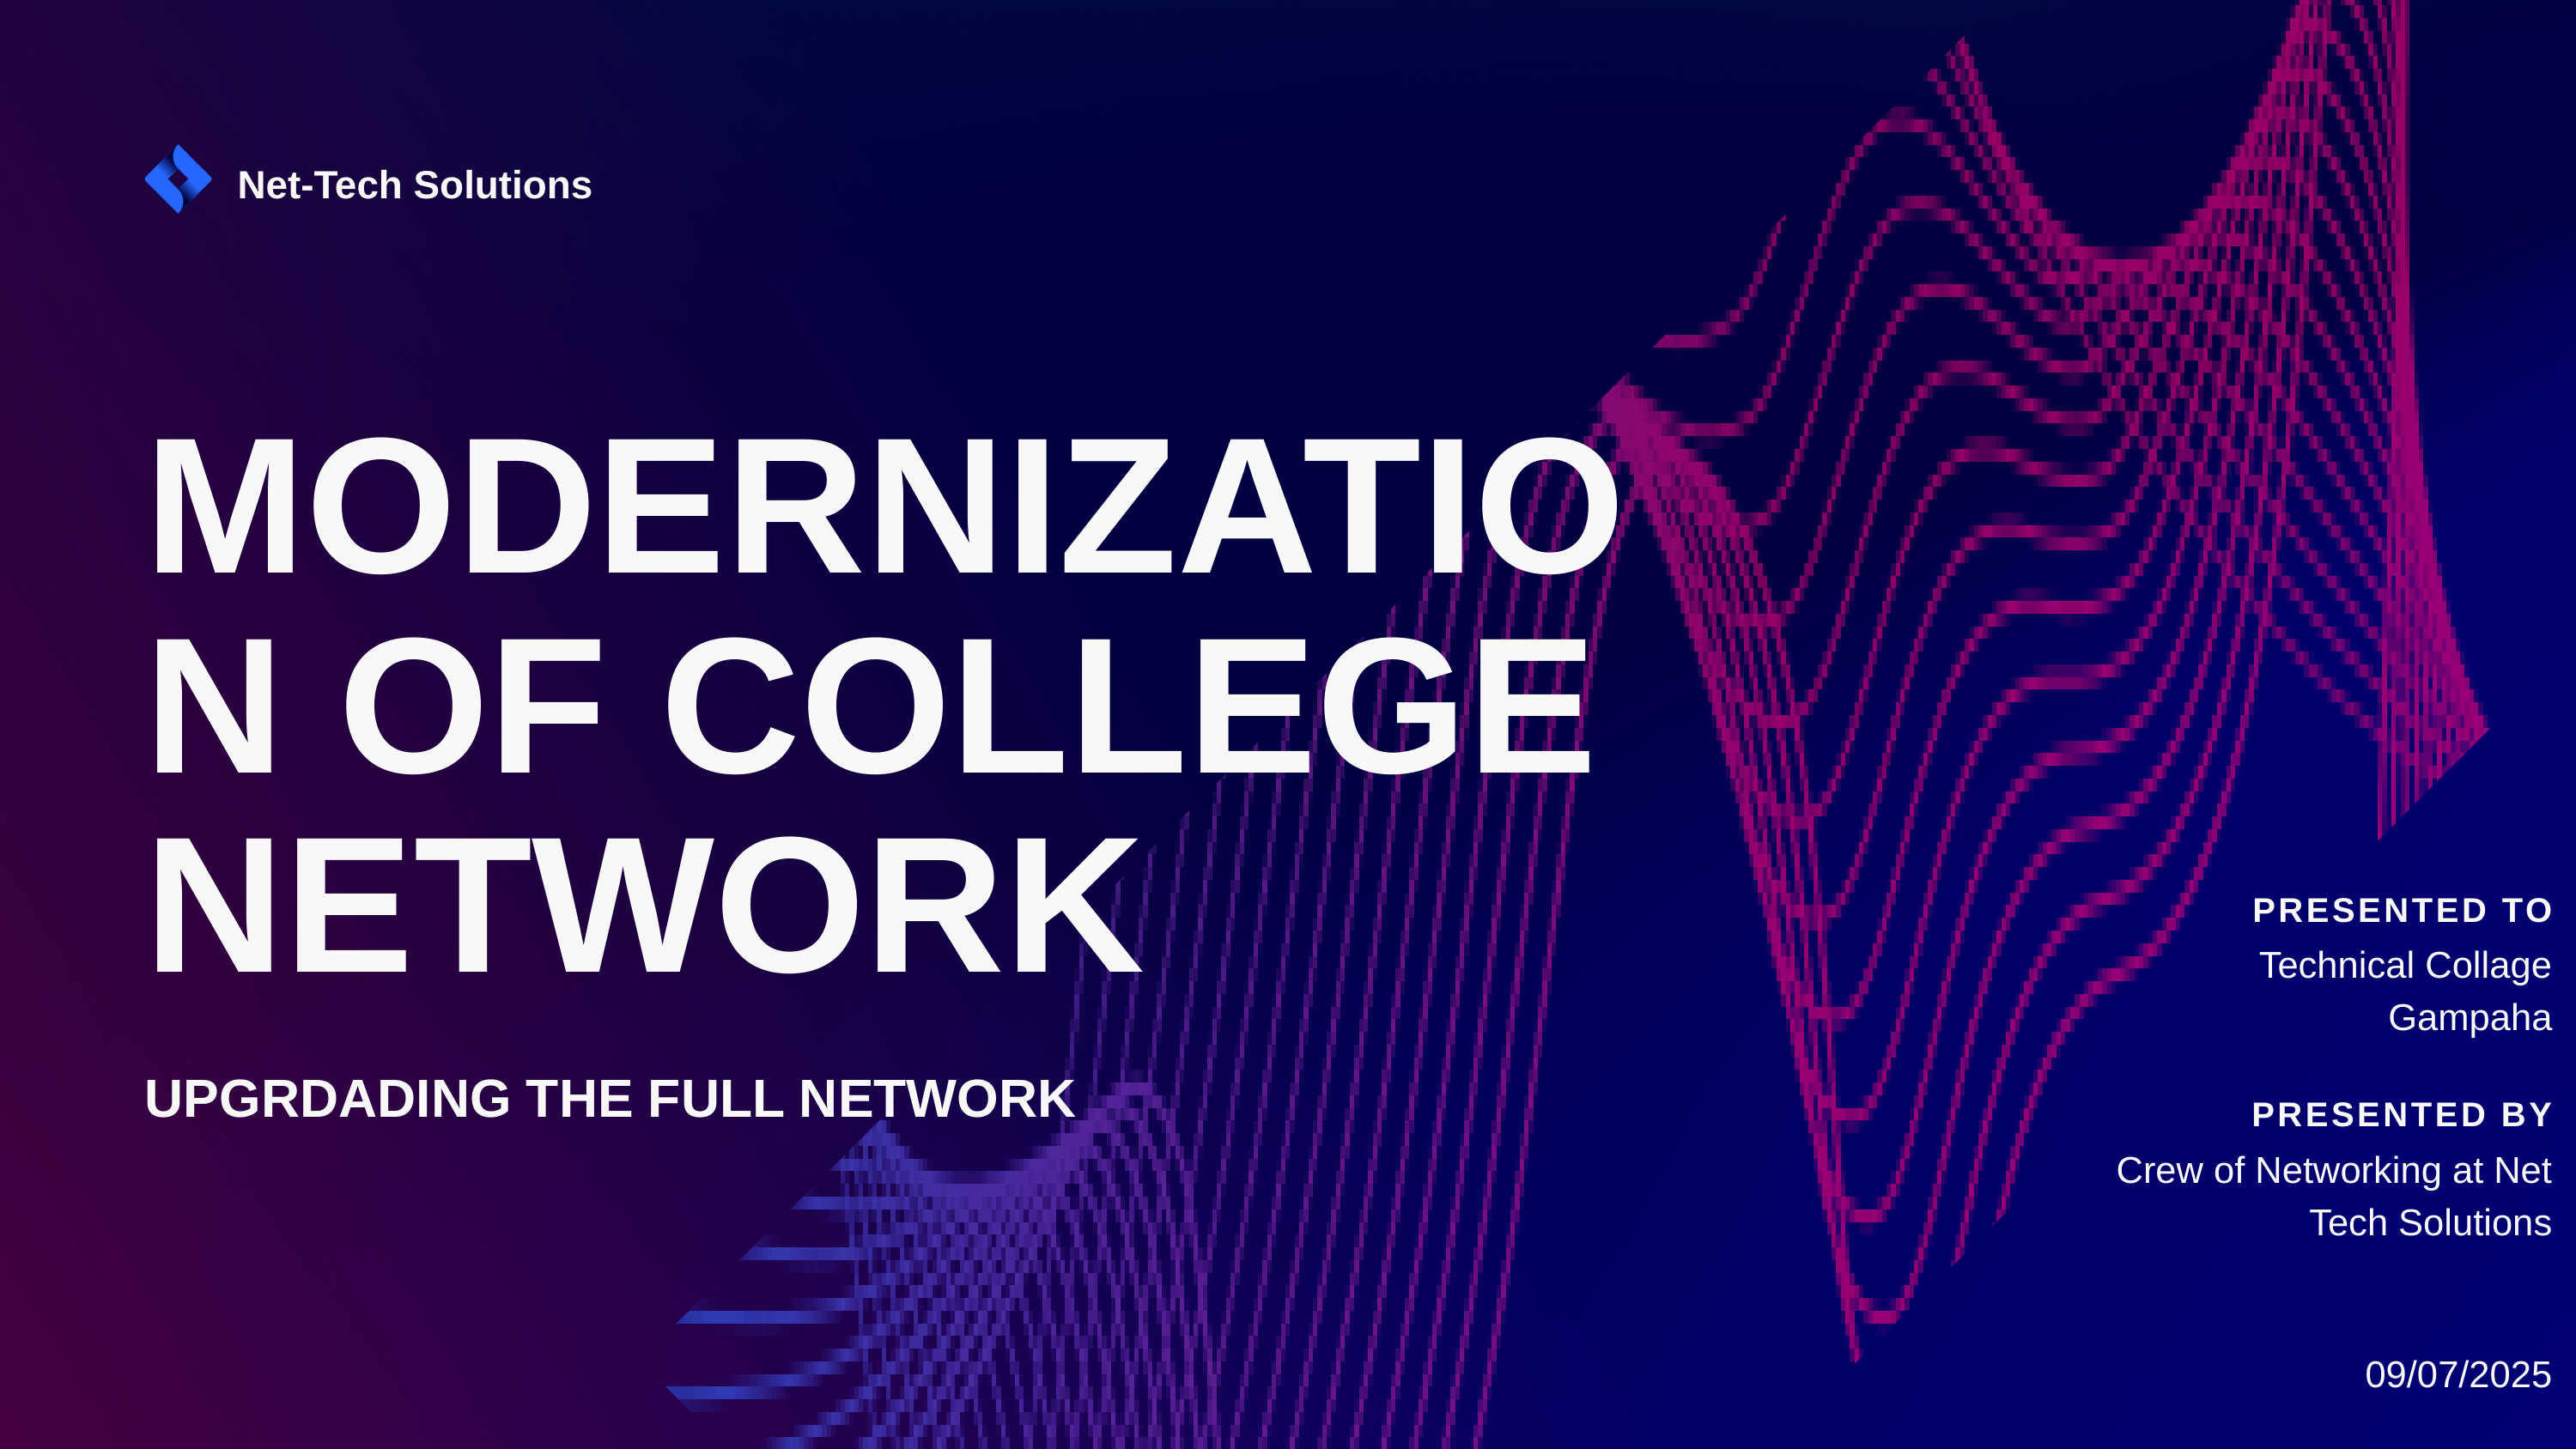

Net-Tech Solutions

MODERNIZATION OF COLLEGE NETWORK
PRESENTED TO
     Technical Collage Gampaha
PRESENTED BY
Crew of Networking at Net Tech Solutions
09/07/2025
UPGRDADING THE FULL NETWORK